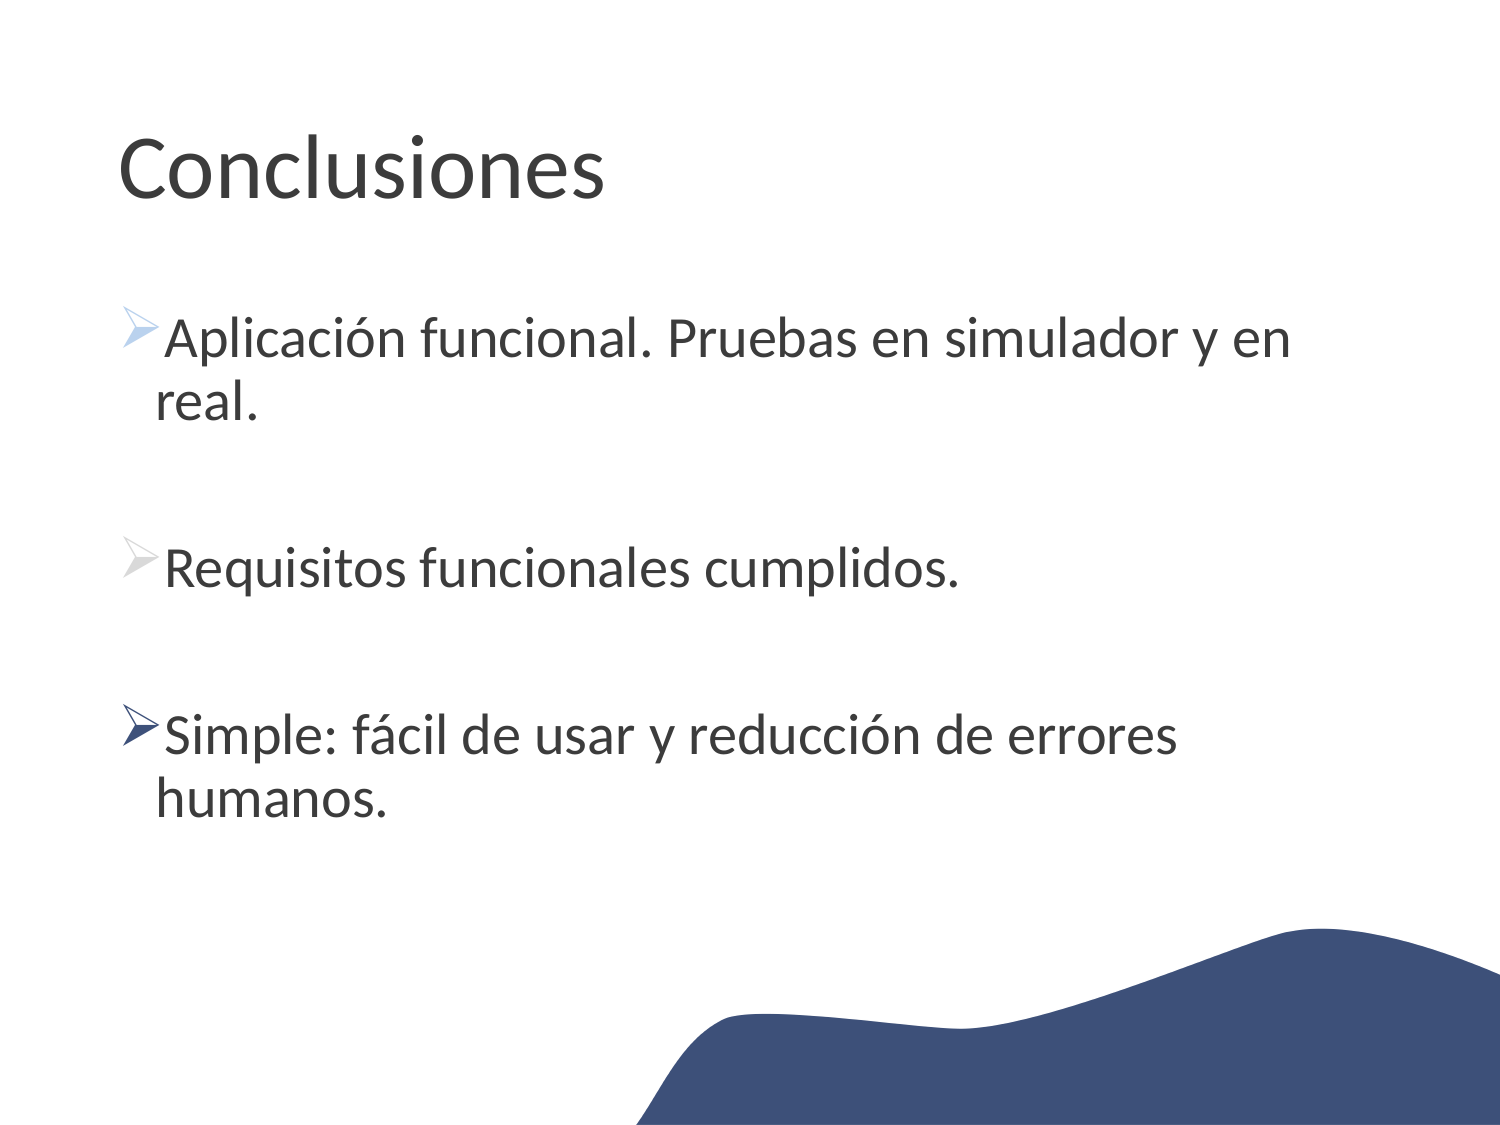

# Conclusiones
Aplicación funcional. Pruebas en simulador y en real.

Requisitos funcionales cumplidos.

Simple: fácil de usar y reducción de errores humanos.